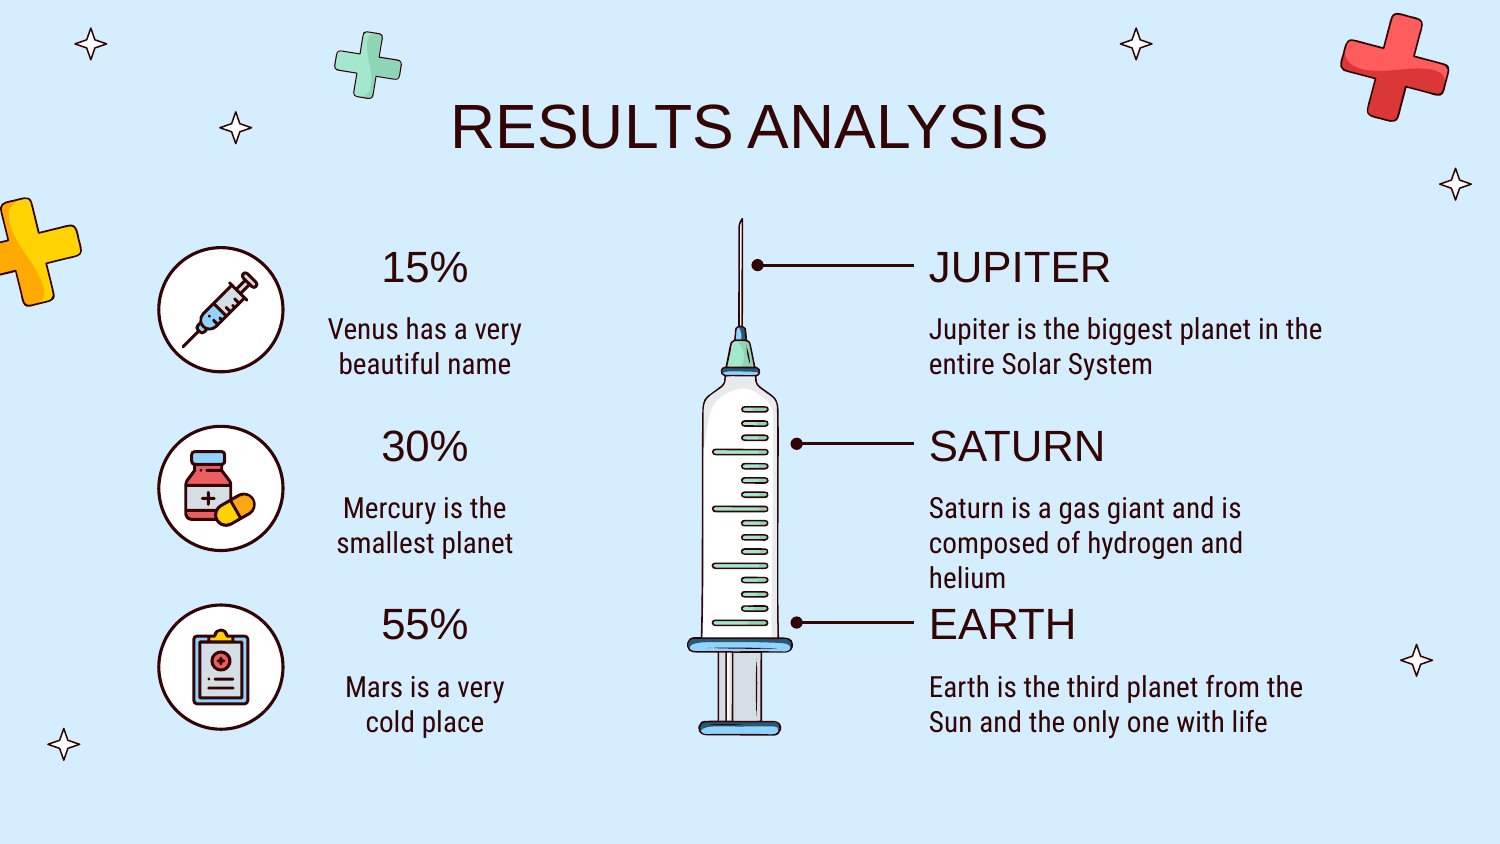

# RESULTS ANALYSIS

JUPITER
15%

Jupiter is the biggest planet in the entire Solar System
Venus has a very beautiful name
SATURN
30%

Saturn is a gas giant and is composed of hydrogen and helium
Mercury is the smallest planet
55%
EARTH

Mars is a very cold place
Earth is the third planet from the Sun and the only one with life